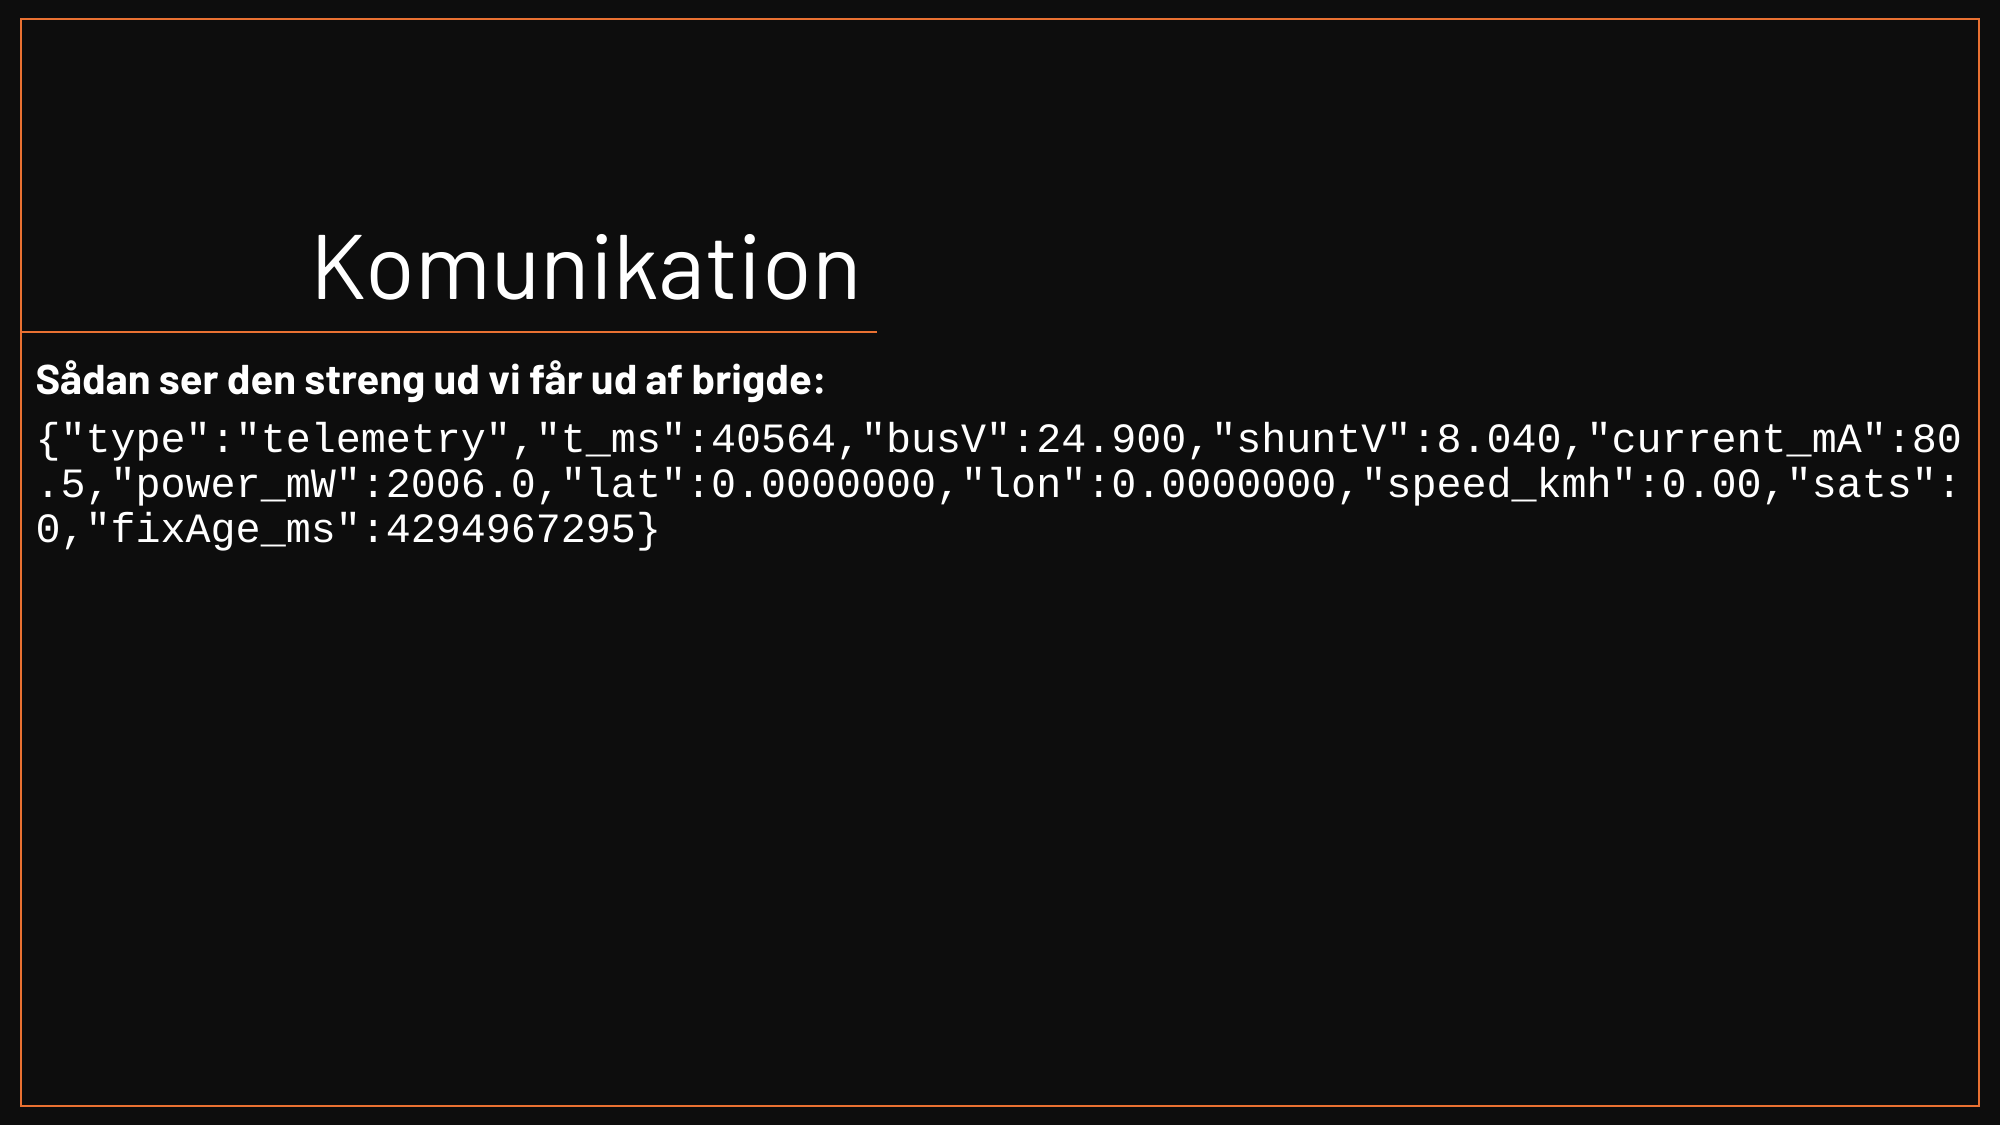

# Komunikation
Sådan ser den streng ud vi får ud af brigde:
{"type":"telemetry","t_ms":40564,"busV":24.900,"shuntV":8.040,"current_mA":80.5,"power_mW":2006.0,"lat":0.0000000,"lon":0.0000000,"speed_kmh":0.00,"sats":0,"fixAge_ms":4294967295}